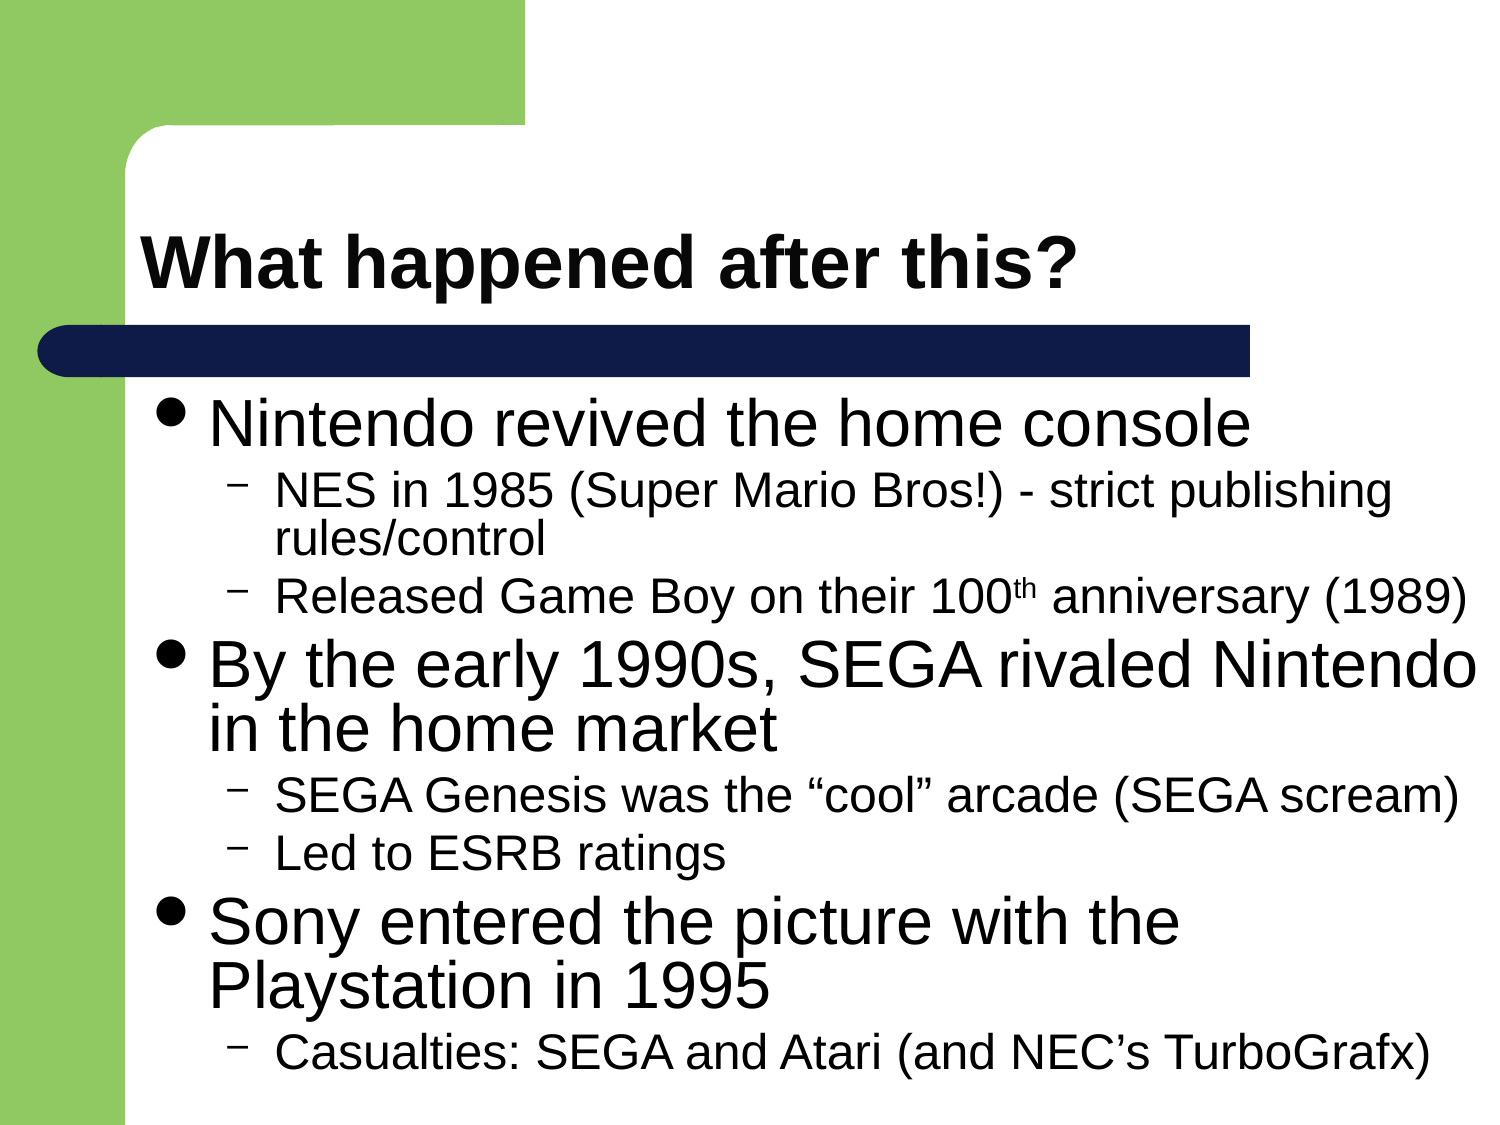

# What happened after this?
Nintendo revived the home console
NES in 1985 (Super Mario Bros!) - strict publishing rules/control
Released Game Boy on their 100th anniversary (1989)
By the early 1990s, SEGA rivaled Nintendo in the home market
SEGA Genesis was the “cool” arcade (SEGA scream)
Led to ESRB ratings
Sony entered the picture with the Playstation in 1995
Casualties: SEGA and Atari (and NEC’s TurboGrafx)